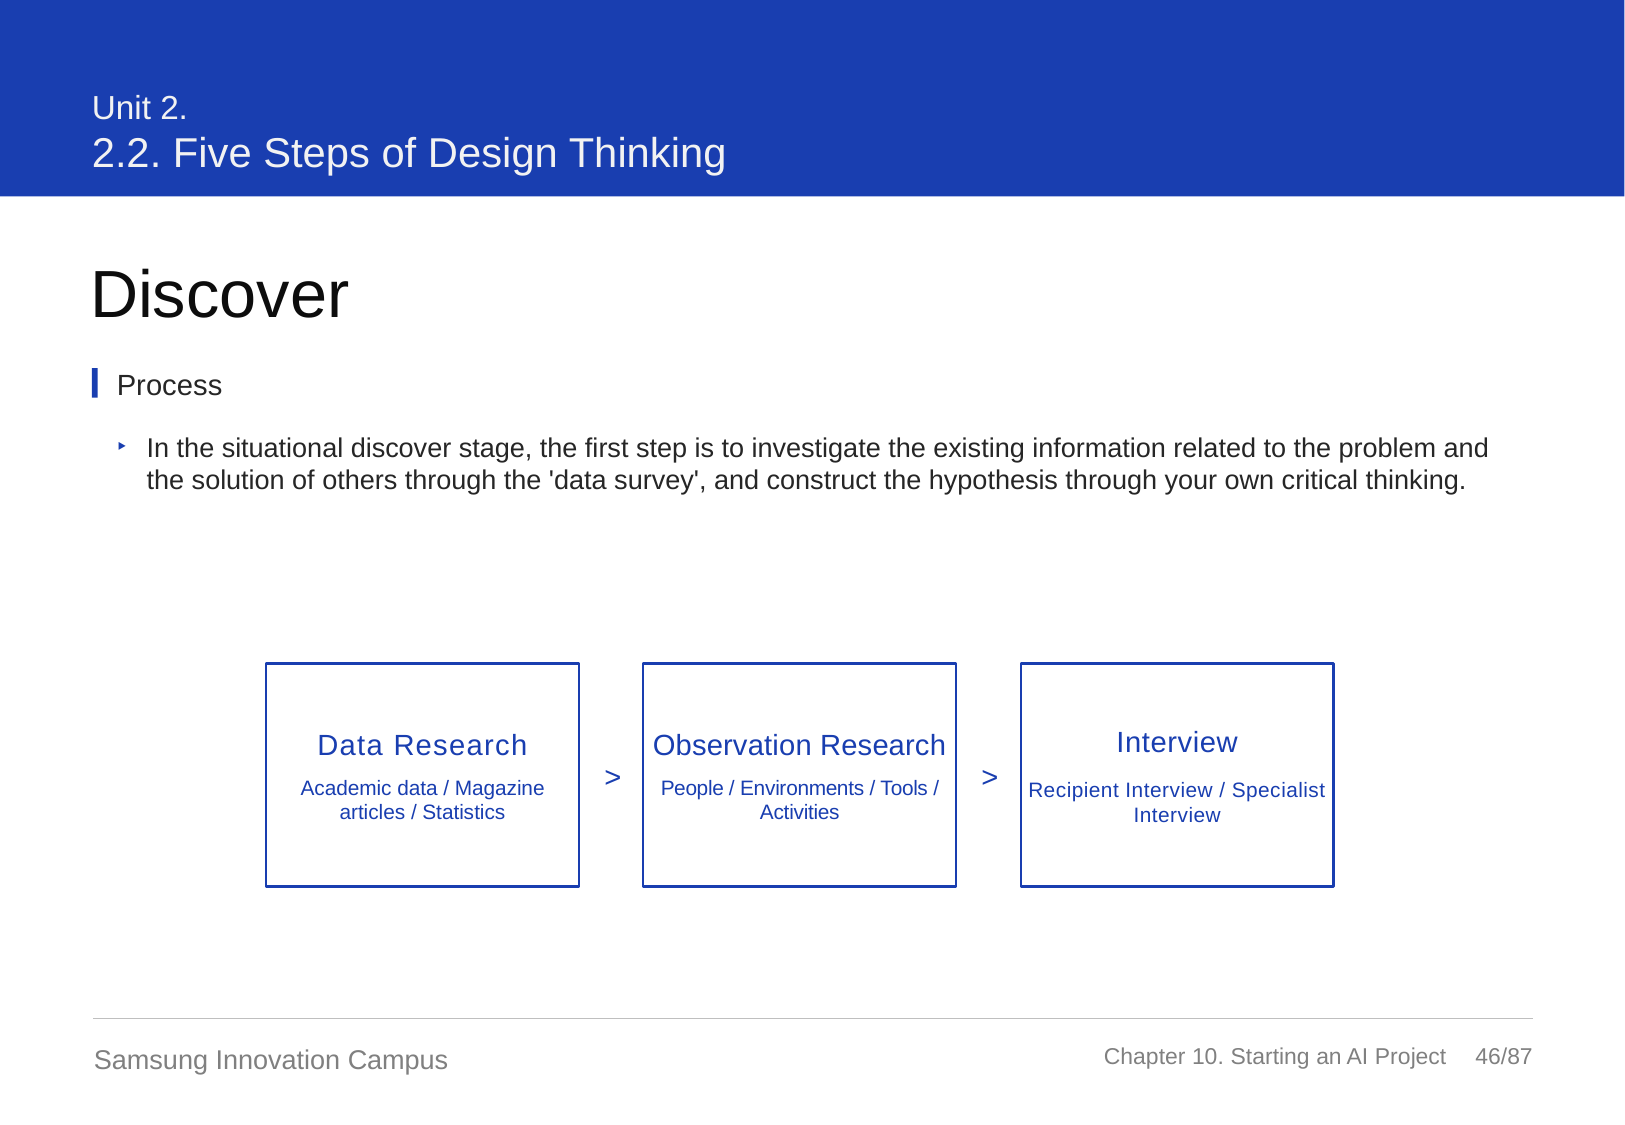

Unit 2.
2.2. Five Steps of Design Thinking
Discover
Process

In the situational discover stage, the first step is to investigate the existing information related to the problem and the solution of others through the 'data survey', and construct the hypothesis through your own critical thinking.
Data Research
Academic data / Magazine articles / Statistics
Observation Research
People / Environments / Tools / Activities
Interview
Recipient Interview / Specialist Interview
>
>